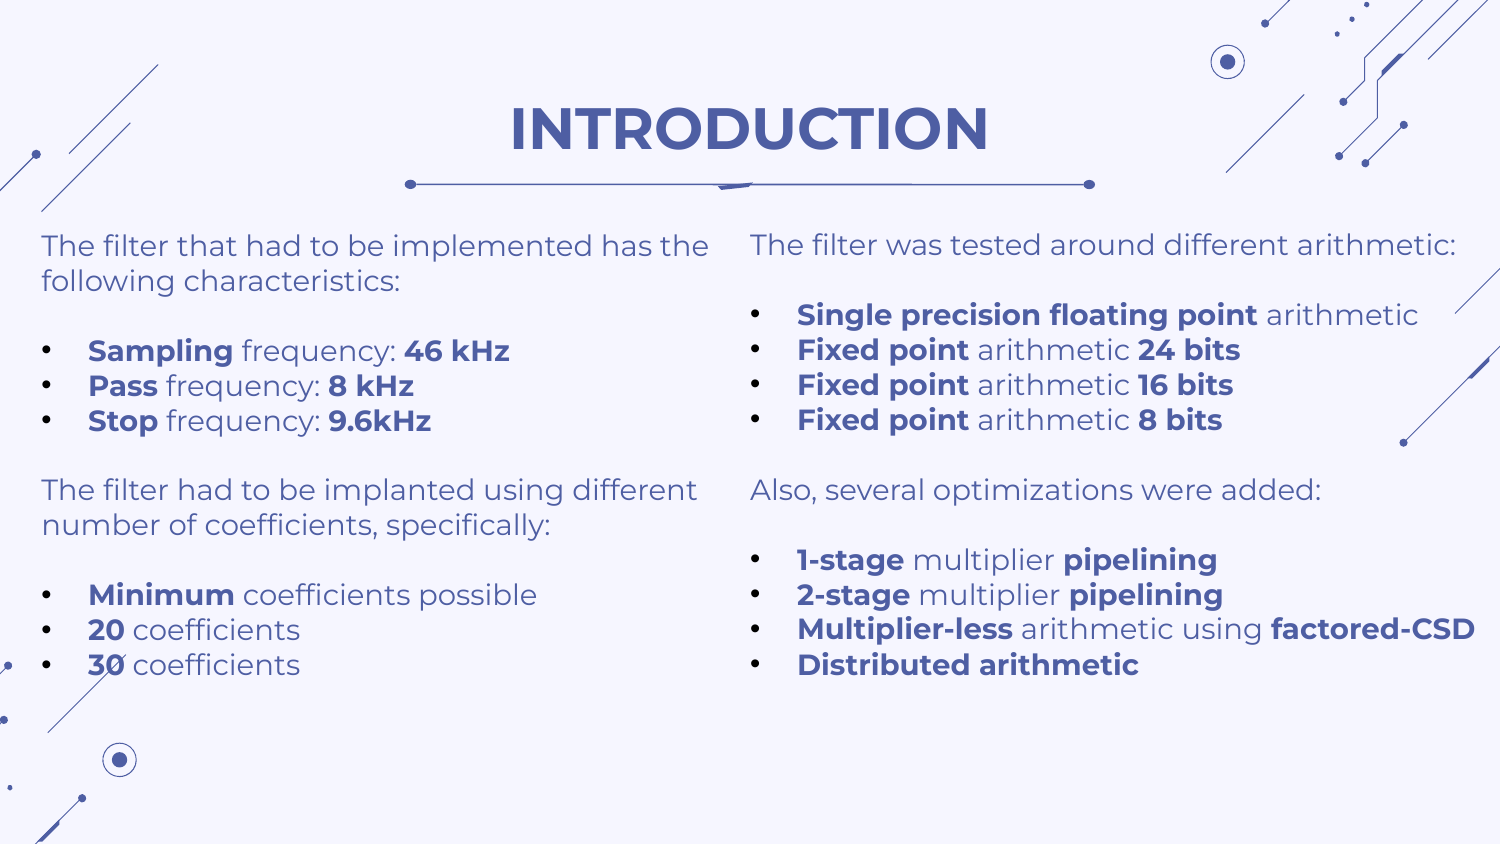

# INTRODUCTION

The filter was tested around different arithmetic:

Single precision floating point arithmetic
Fixed point arithmetic 24 bits
Fixed point arithmetic 16 bits
Fixed point arithmetic 8 bits

Also, several optimizations were added:

1-stage multiplier pipelining
2-stage multiplier pipelining
Multiplier-less arithmetic using factored-CSD
Distributed arithmetic

The filter that had to be implemented has the following characteristics:

Sampling frequency: 46 kHz
Pass frequency: 8 kHz
Stop frequency: 9.6kHz

The filter had to be implanted using different number of coefficients, specifically:

Minimum coefficients possible
20 coefficients
30 coefficients